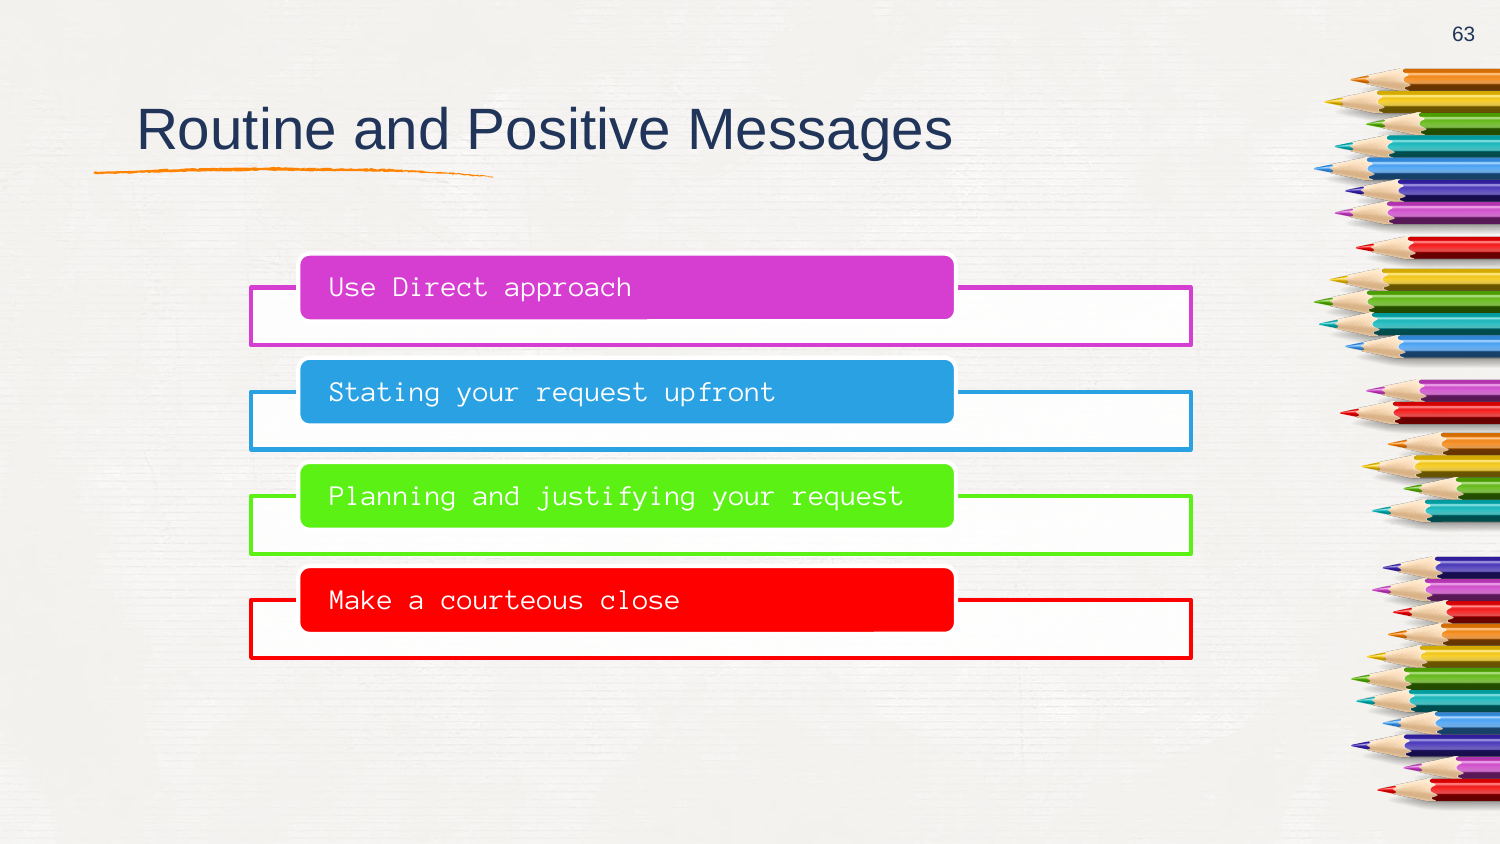

63
# Routine and Positive Messages
Use Direct approach
Stating your request upfront
Planning and justifying your request
Make a courteous close